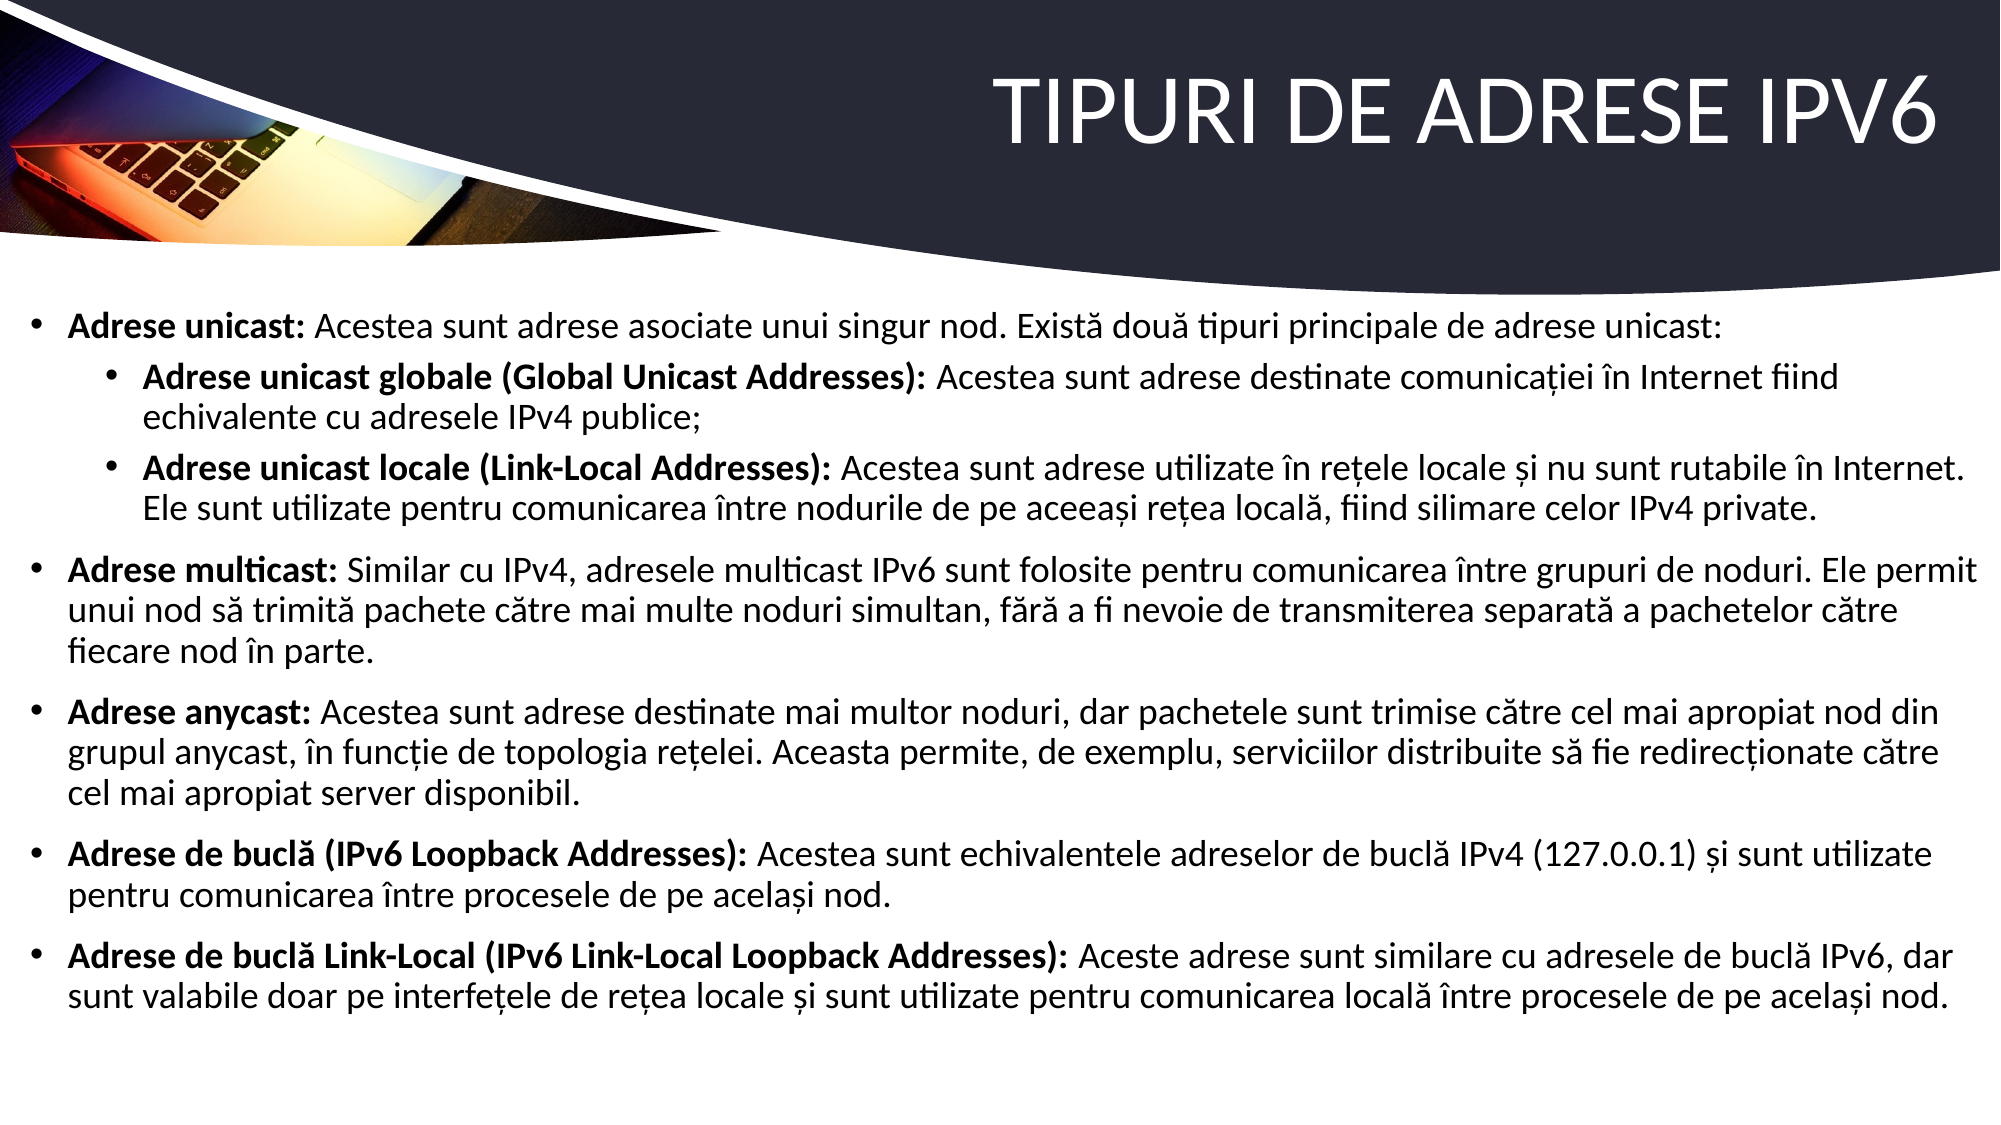

# Tipuri de adrese IPv6
Adrese unicast: Acestea sunt adrese asociate unui singur nod. Există două tipuri principale de adrese unicast:
Adrese unicast globale (Global Unicast Addresses): Acestea sunt adrese destinate comunicației în Internet fiind echivalente cu adresele IPv4 publice;
Adrese unicast locale (Link-Local Addresses): Acestea sunt adrese utilizate în rețele locale și nu sunt rutabile în Internet. Ele sunt utilizate pentru comunicarea între nodurile de pe aceeași rețea locală, fiind silimare celor IPv4 private.
Adrese multicast: Similar cu IPv4, adresele multicast IPv6 sunt folosite pentru comunicarea între grupuri de noduri. Ele permit unui nod să trimită pachete către mai multe noduri simultan, fără a fi nevoie de transmiterea separată a pachetelor către fiecare nod în parte.
Adrese anycast: Acestea sunt adrese destinate mai multor noduri, dar pachetele sunt trimise către cel mai apropiat nod din grupul anycast, în funcție de topologia rețelei. Aceasta permite, de exemplu, serviciilor distribuite să fie redirecționate către cel mai apropiat server disponibil.
Adrese de buclă (IPv6 Loopback Addresses): Acestea sunt echivalentele adreselor de buclă IPv4 (127.0.0.1) și sunt utilizate pentru comunicarea între procesele de pe același nod.
Adrese de buclă Link-Local (IPv6 Link-Local Loopback Addresses): Aceste adrese sunt similare cu adresele de buclă IPv6, dar sunt valabile doar pe interfețele de rețea locale și sunt utilizate pentru comunicarea locală între procesele de pe același nod.